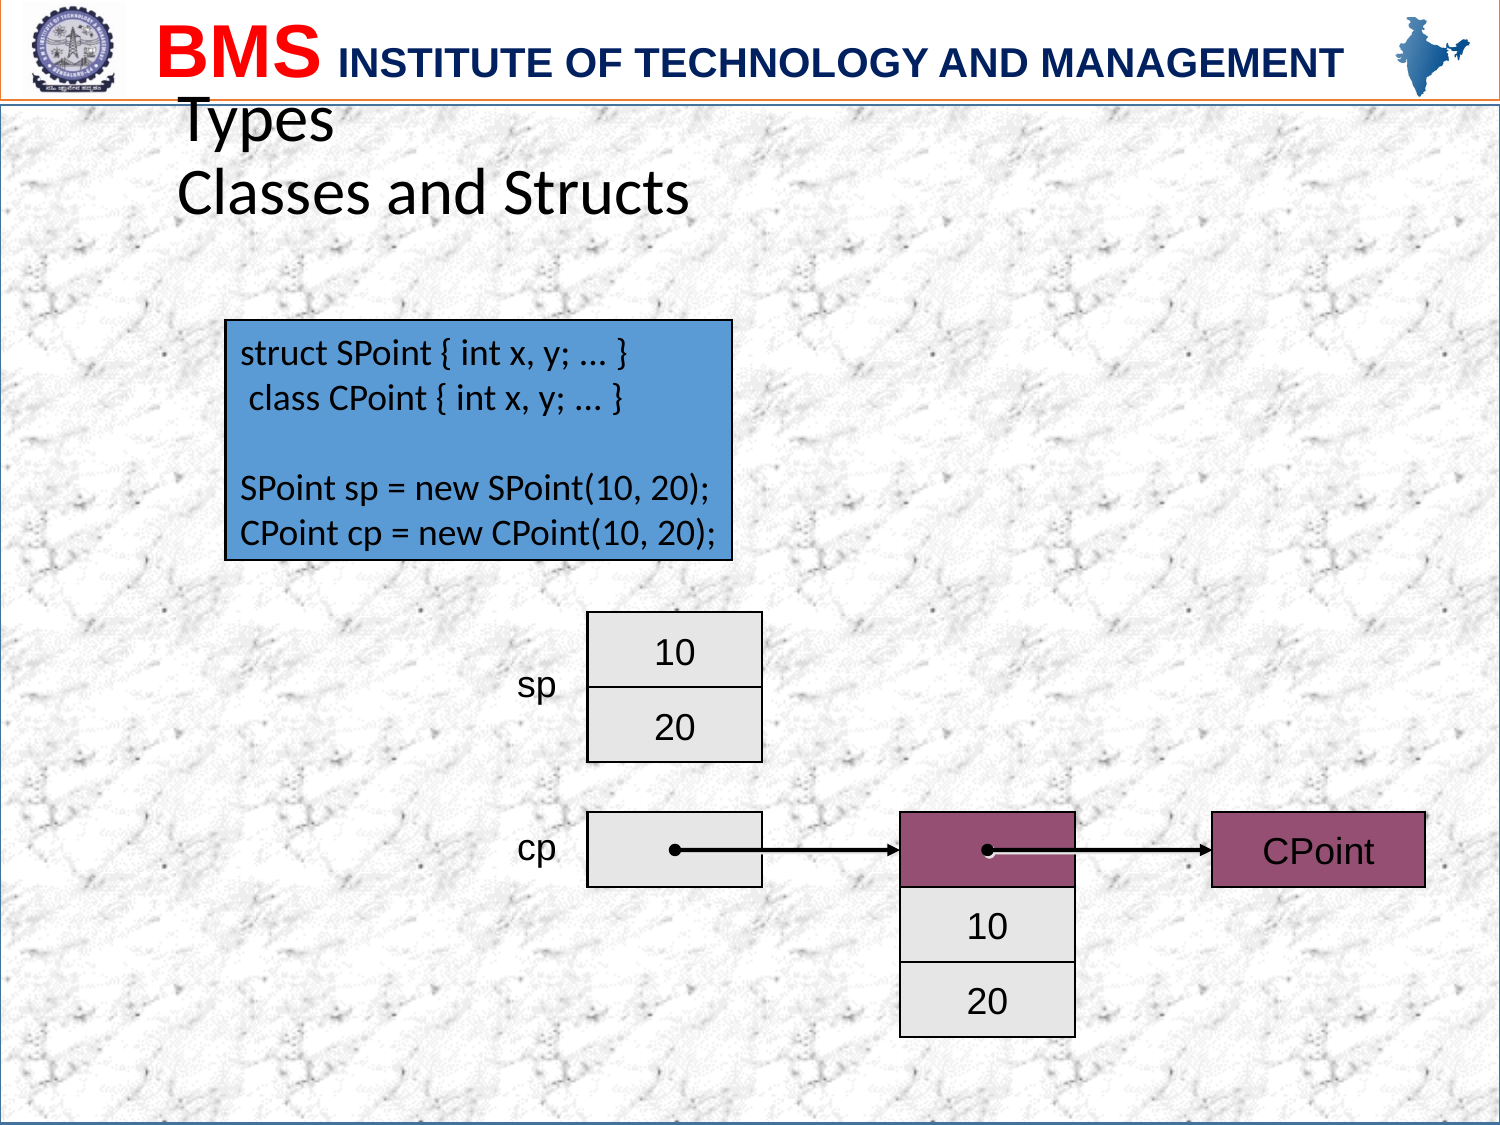

# Types Classes and Structs
struct SPoint { int x, y; ... }
 class CPoint { int x, y; ... }

SPoint sp = new SPoint(10, 20);
CPoint cp = new CPoint(10, 20);
10
sp
20
cp

CPoint

10
20